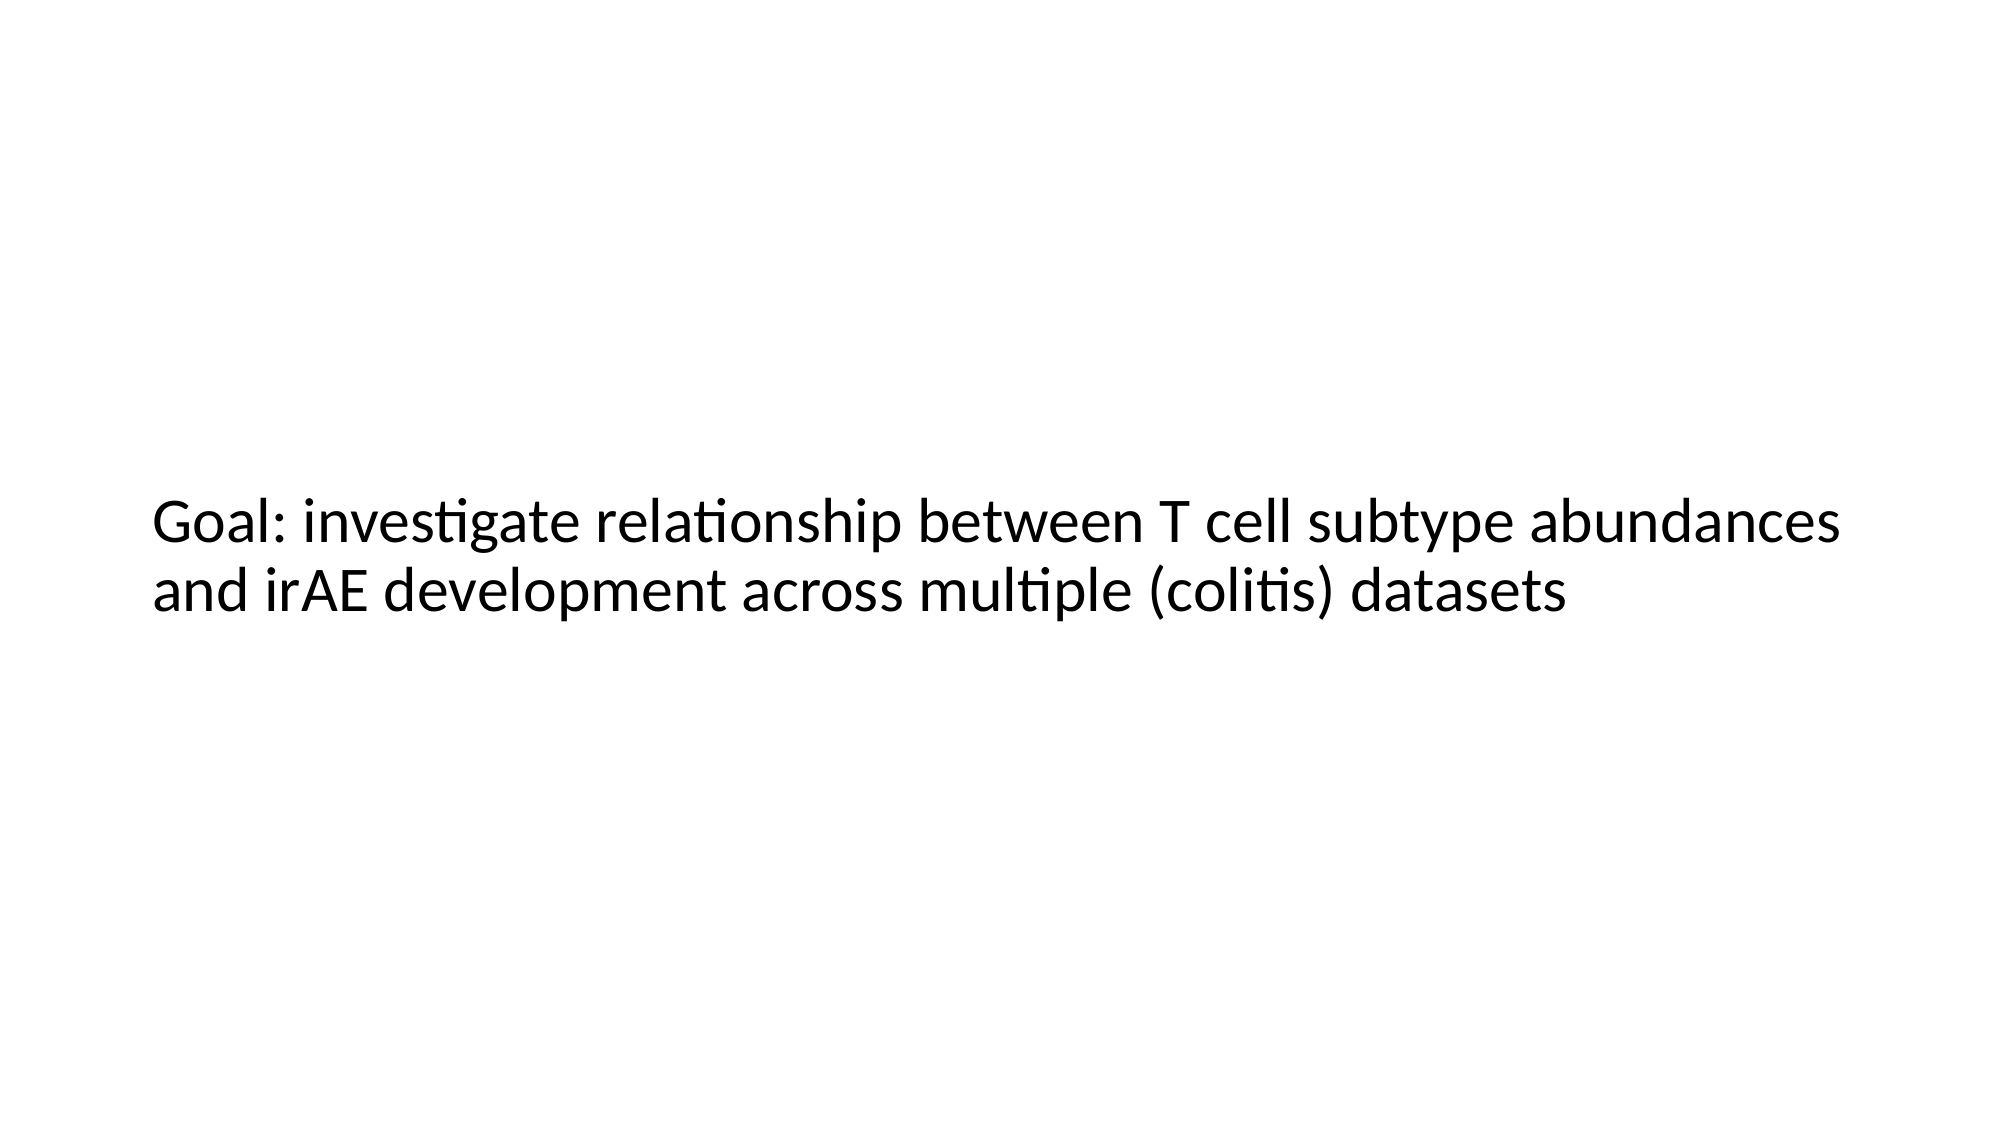

# Goal: investigate relationship between T cell subtype abundances and irAE development across multiple (colitis) datasets